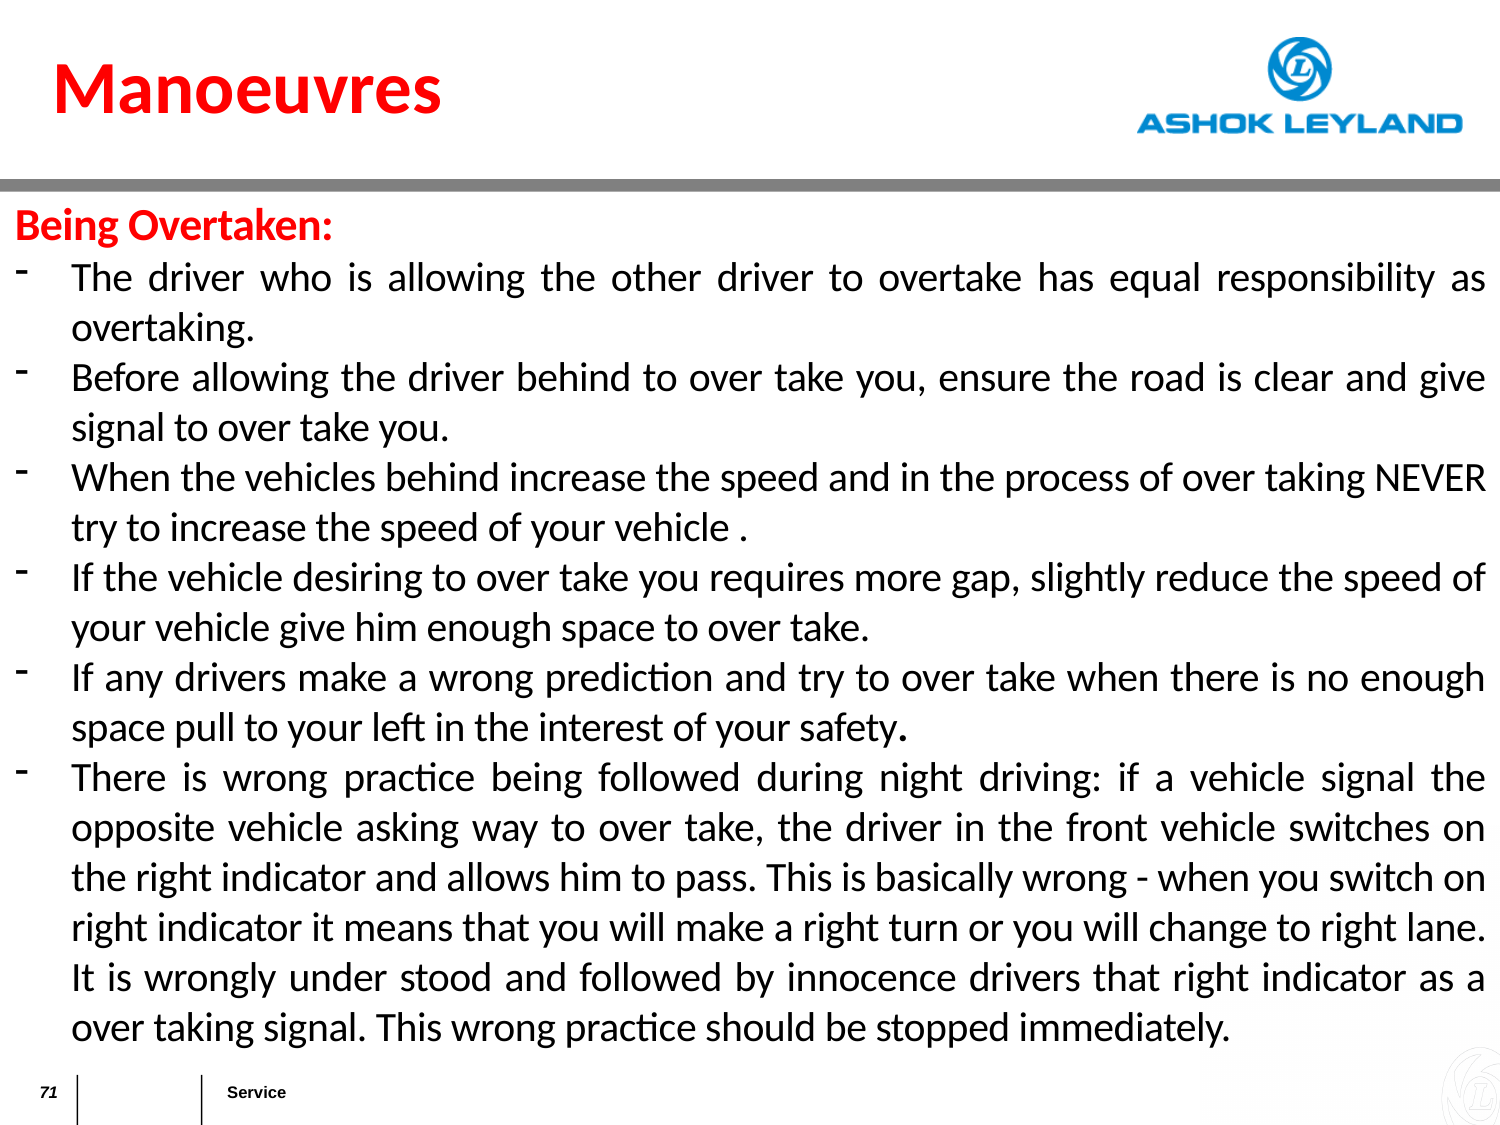

Manoeuvres
Being Overtaken:
The driver who is allowing the other driver to overtake has equal responsibility as overtaking.
Before allowing the driver behind to over take you, ensure the road is clear and give signal to over take you.
When the vehicles behind increase the speed and in the process of over taking NEVER try to increase the speed of your vehicle .
If the vehicle desiring to over take you requires more gap, slightly reduce the speed of your vehicle give him enough space to over take.
If any drivers make a wrong prediction and try to over take when there is no enough space pull to your left in the interest of your safety.
There is wrong practice being followed during night driving: if a vehicle signal the opposite vehicle asking way to over take, the driver in the front vehicle switches on the right indicator and allows him to pass. This is basically wrong - when you switch on right indicator it means that you will make a right turn or you will change to right lane. It is wrongly under stood and followed by innocence drivers that right indicator as a over taking signal. This wrong practice should be stopped immediately.
2